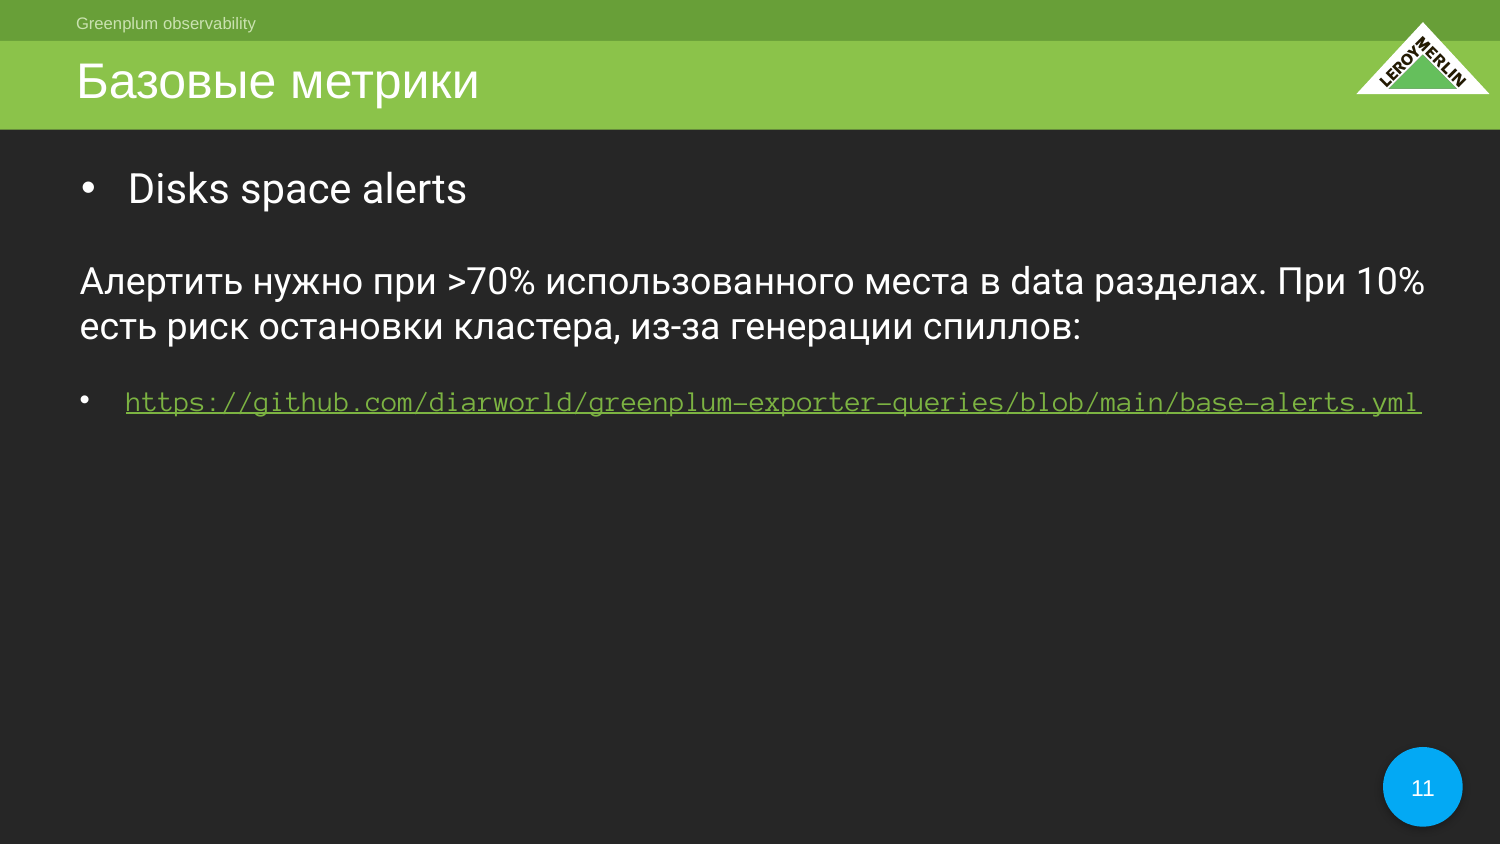

# Базовые метрики
Disks space alerts
Алертить нужно при >70% использованного места в data разделах. При 10% есть риск остановки кластера, из-за генерации спиллов:

https://github.com/diarworld/greenplum-exporter-queries/blob/main/base-alerts.yml
11